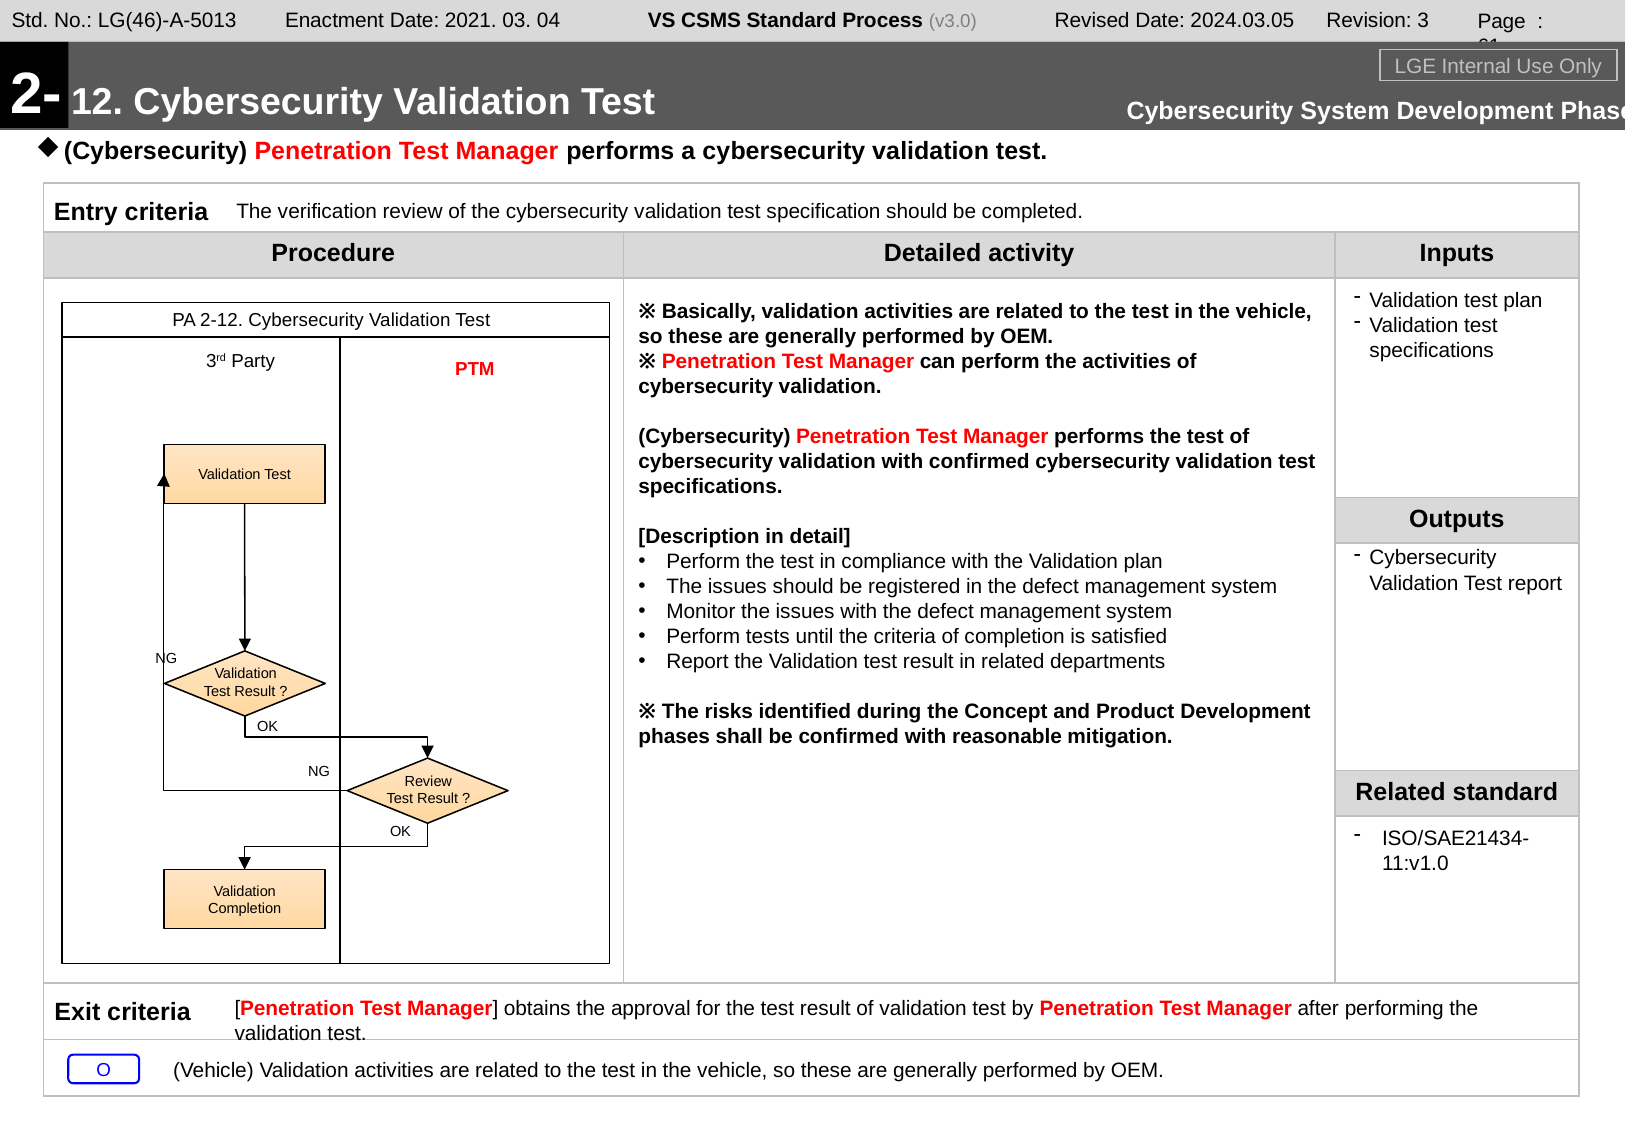

Page  :  61
2-
#
m
12. Cybersecurity Validation Test
LGE Internal Use Only
Cybersecurity System Development Phase
(Cybersecurity) Penetration Test Manager performs a cybersecurity validation test.
The verification review of the cybersecurity validation test specification should be completed.
Validation test plan
Validation test specifications
※ Basically, validation activities are related to the test in the vehicle, so these are generally performed by OEM.
※ Penetration Test Manager can perform the activities of cybersecurity validation.

(Cybersecurity) Penetration Test Manager performs the test of cybersecurity validation with confirmed cybersecurity validation test specifications.

[Description in detail]
Perform the test in compliance with the Validation plan
The issues should be registered in the defect management system
Monitor the issues with the defect management system
Perform tests until the criteria of completion is satisfied
Report the Validation test result in related departments

※ The risks identified during the Concept and Product Development phases shall be confirmed with reasonable mitigation.

PA 2-12. Cybersecurity Validation Test

3rd Party
PTM
Validation Test
Cybersecurity Validation Test report
NG

Validation
Test Result ?
OK
NG

Review
Test Result ?
OK
ISO/SAE21434-11:v1.0

Validation Completion
[Penetration Test Manager] obtains the approval for the test result of validation test by Penetration Test Manager after performing the validation test.
(Vehicle) Validation activities are related to the test in the vehicle, so these are generally performed by OEM.
O